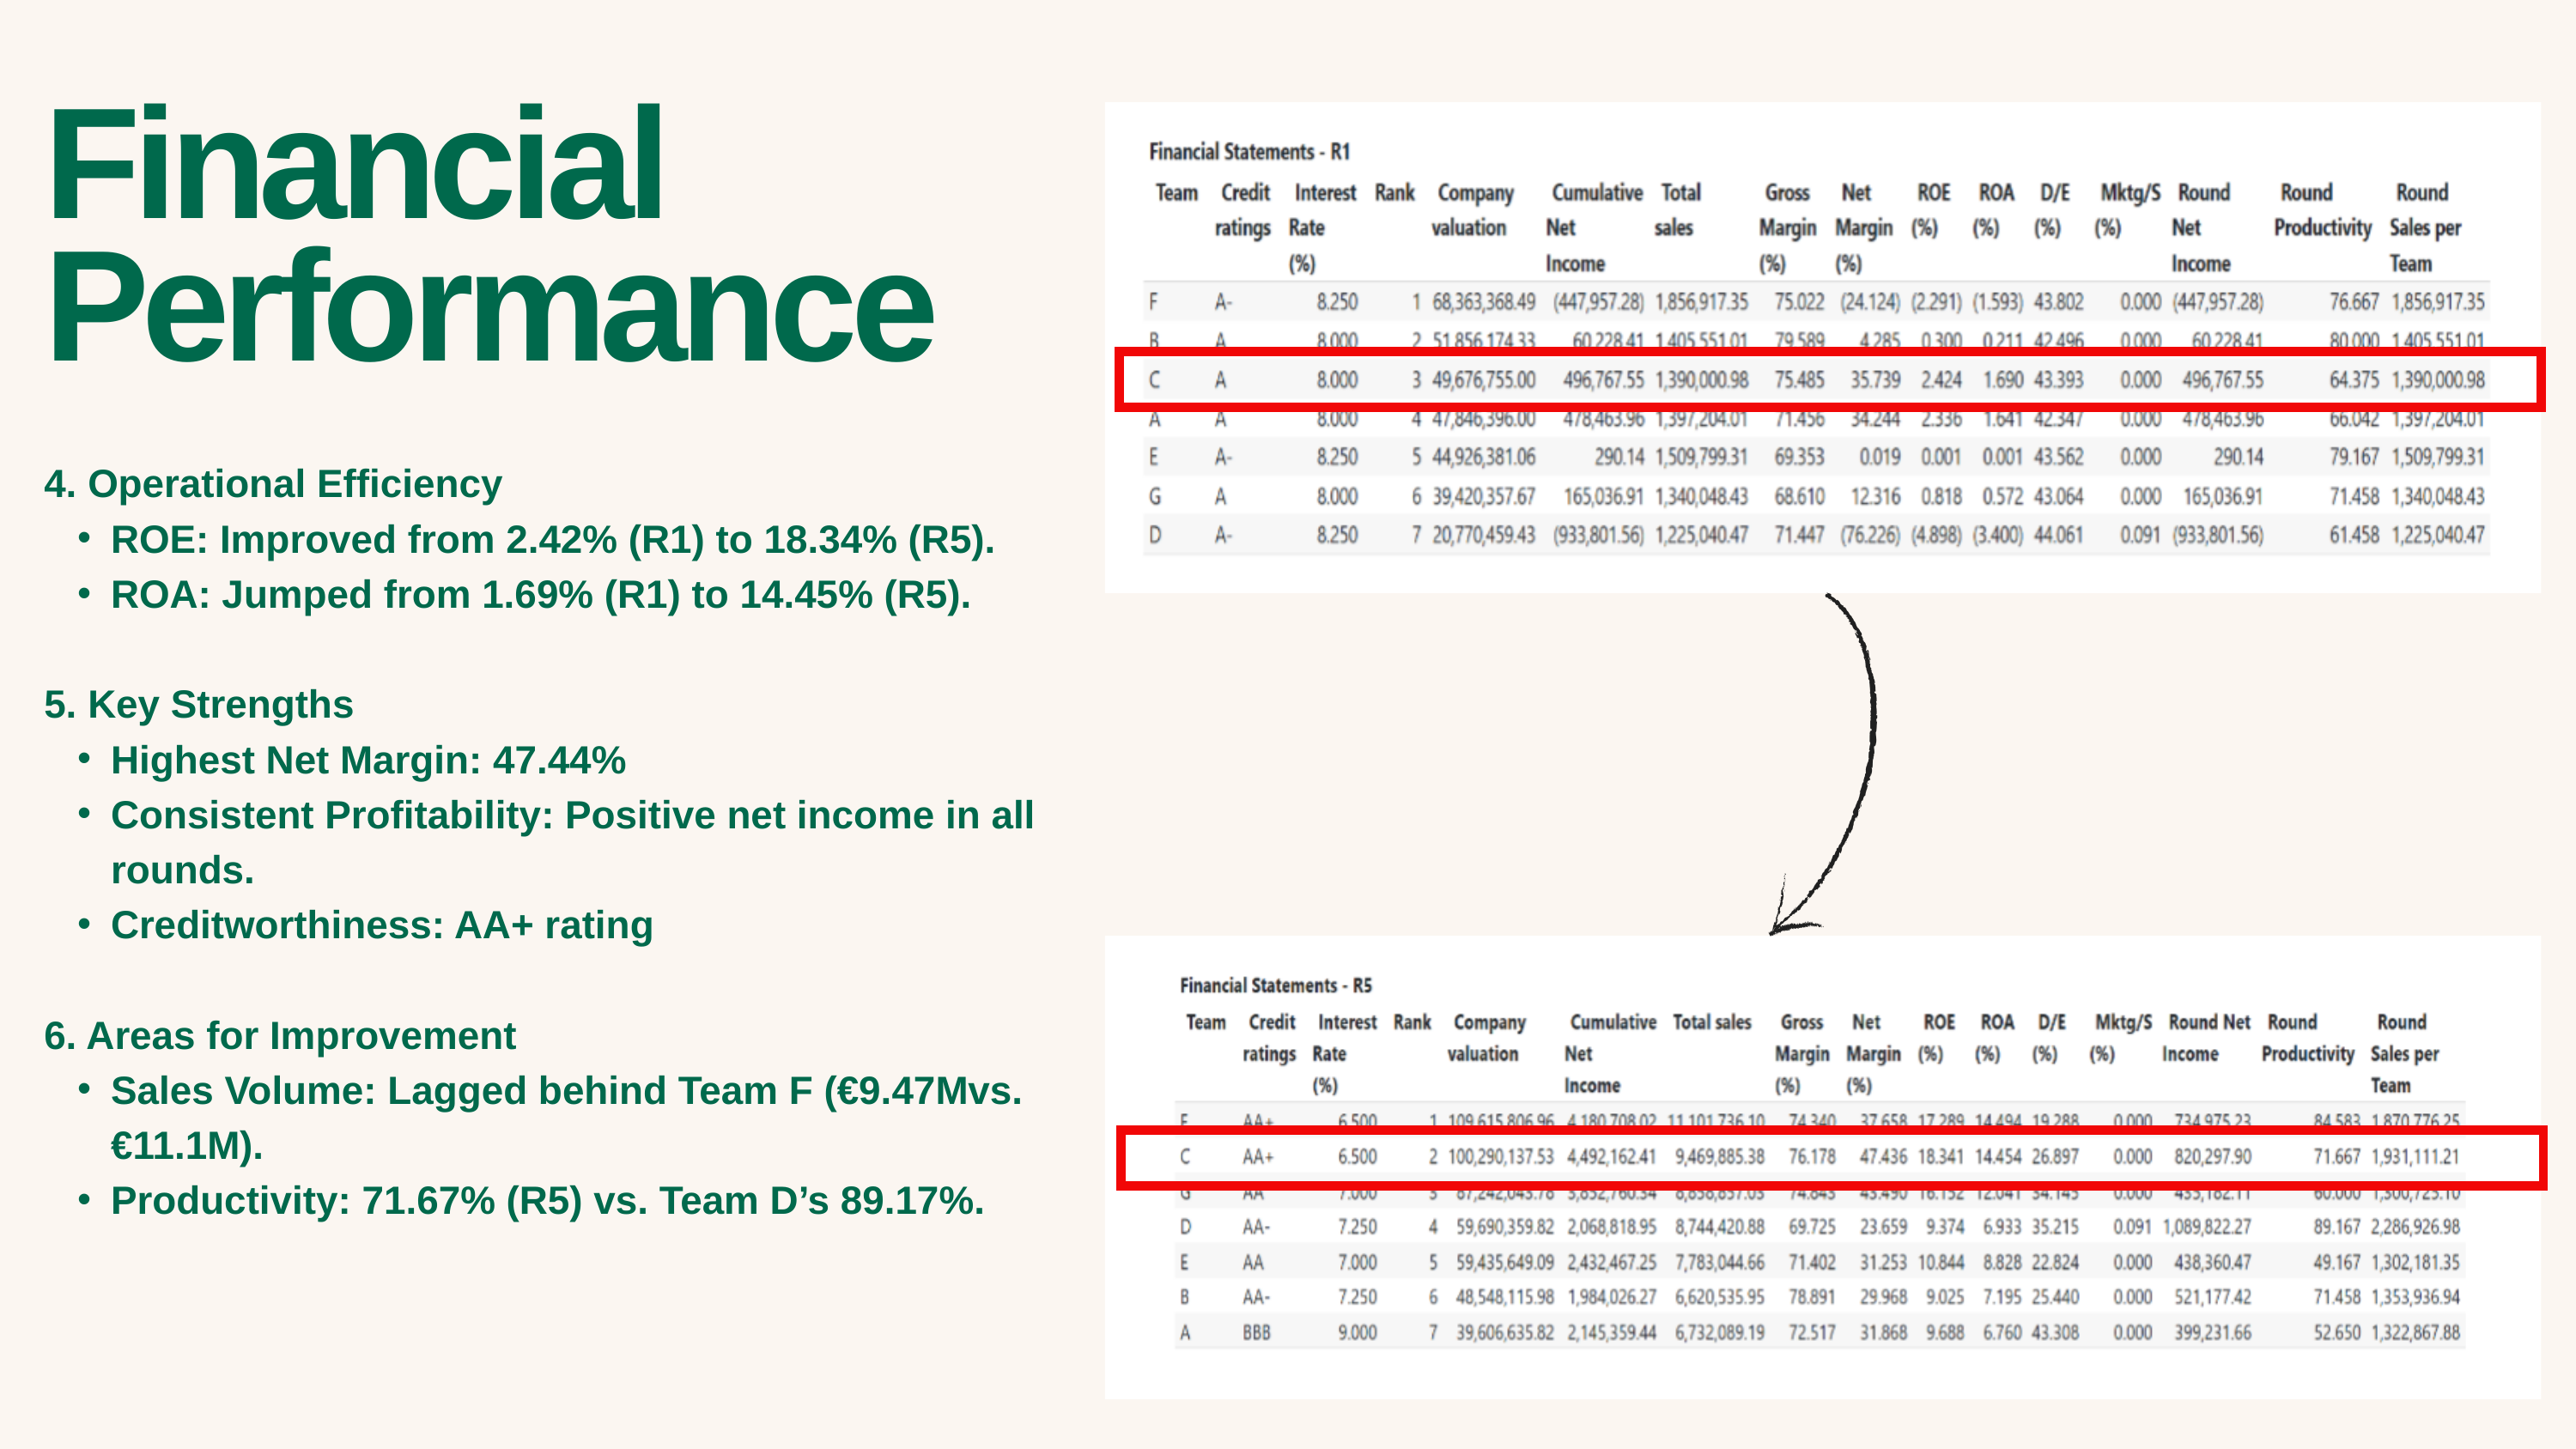

Financial Performance

4. Operational Efficiency
ROE: Improved from 2.42% (R1) to 18.34% (R5).
ROA: Jumped from 1.69% (R1) to 14.45% (R5).

5. Key Strengths
Highest Net Margin: 47.44%
Consistent Profitability: Positive net income in all rounds.
Creditworthiness: AA+ rating

6. Areas for Improvement
Sales Volume: Lagged behind Team F (€9.47Mvs.€11.1M).
Productivity: 71.67% (R5) vs. Team D’s 89.17%.